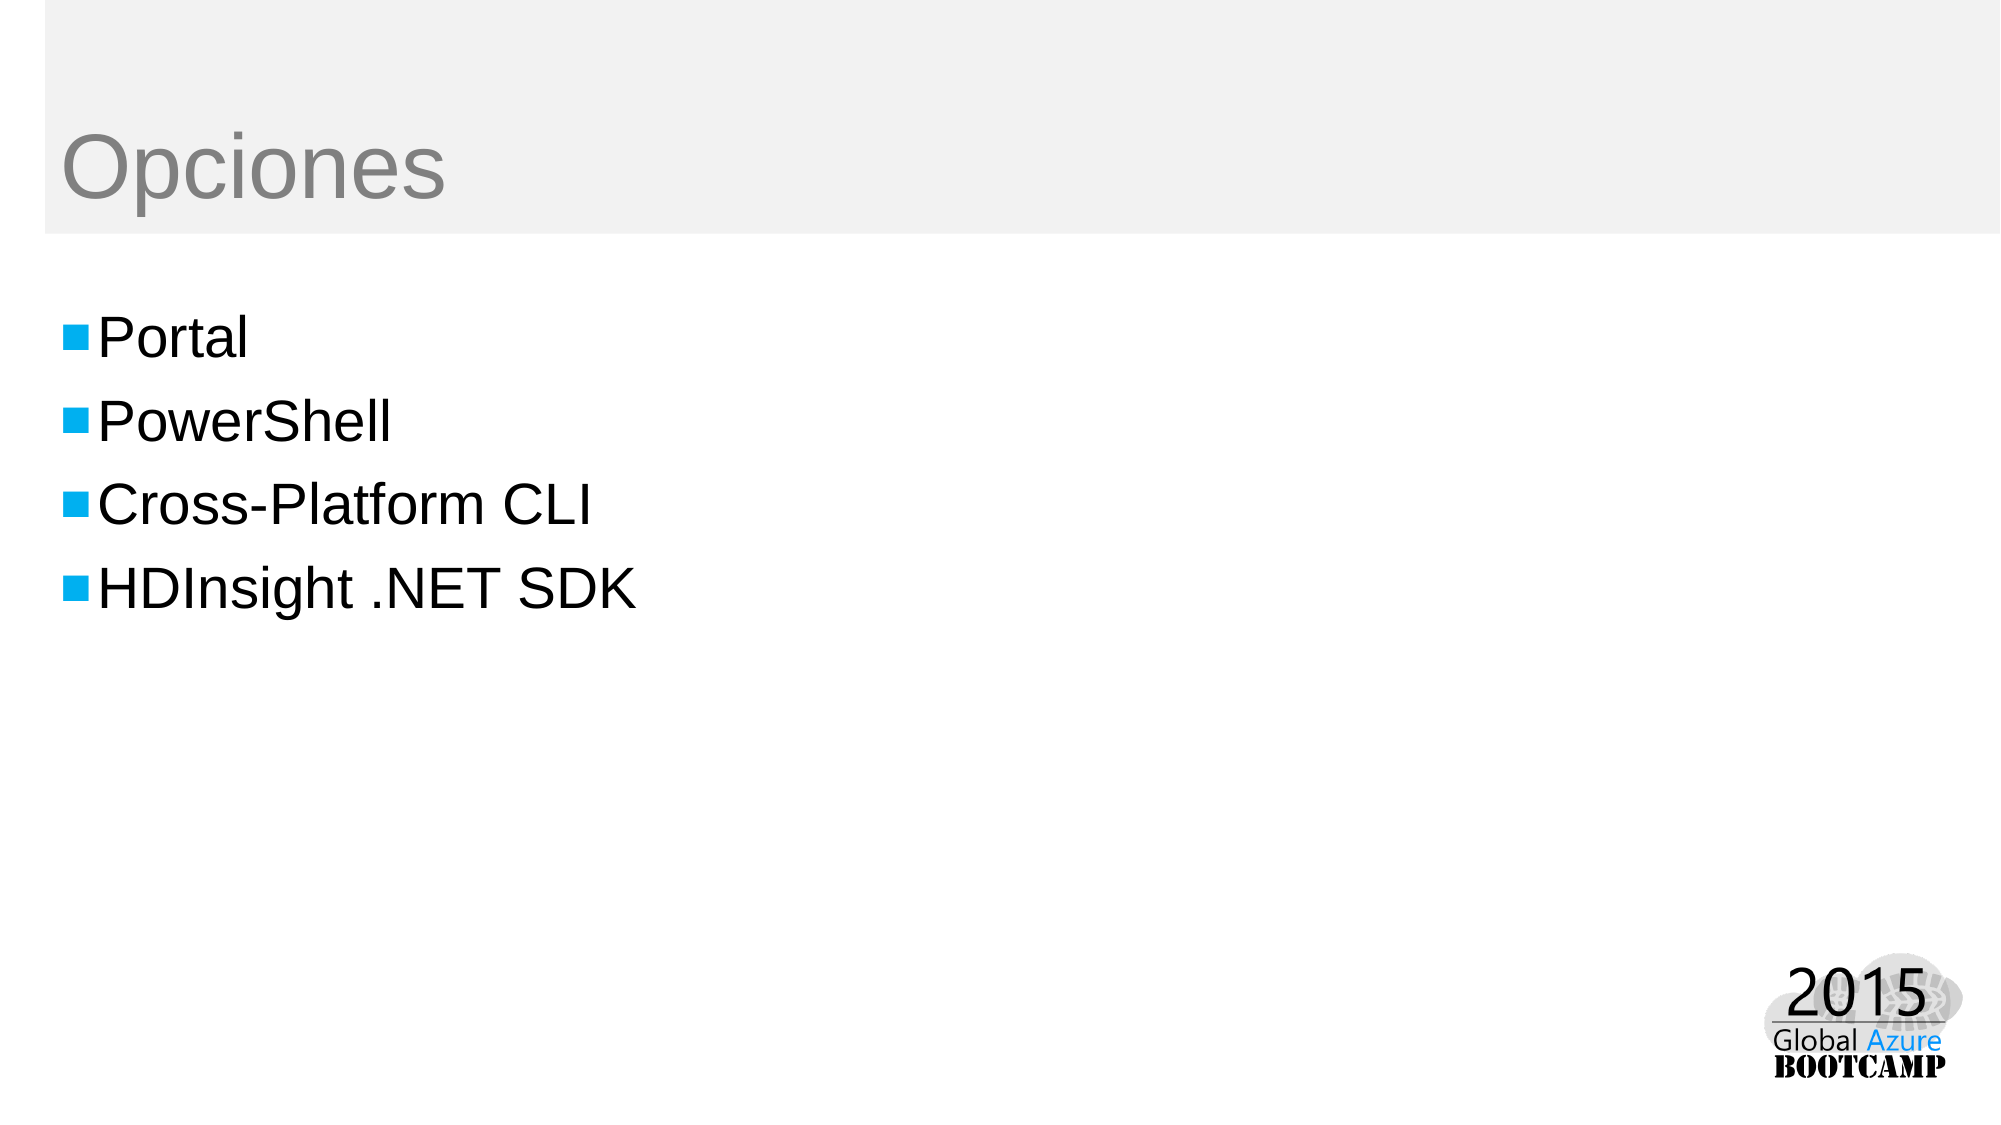

# Opciones
Portal
PowerShell
Cross-Platform CLI
HDInsight .NET SDK